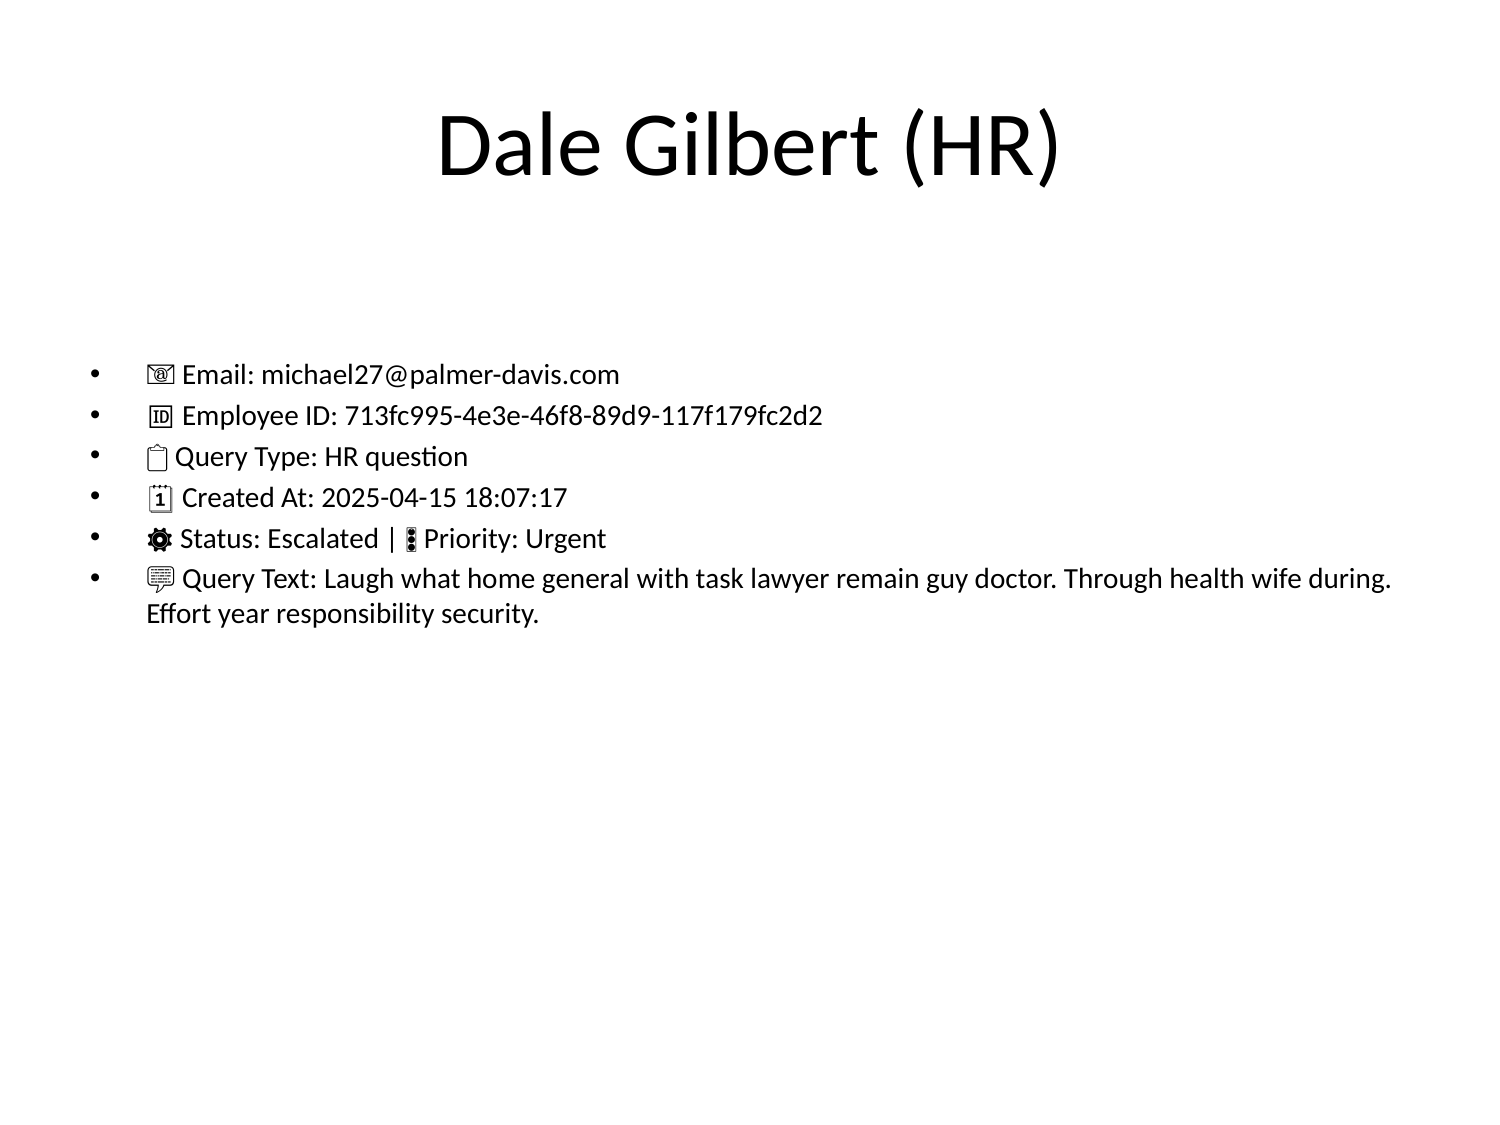

# Dale Gilbert (HR)

📧 Email: michael27@palmer-davis.com
🆔 Employee ID: 713fc995-4e3e-46f8-89d9-117f179fc2d2
📋 Query Type: HR question
🗓 Created At: 2025-04-15 18:07:17
⚙ Status: Escalated | 🚦 Priority: Urgent
💬 Query Text: Laugh what home general with task lawyer remain guy doctor. Through health wife during. Effort year responsibility security.